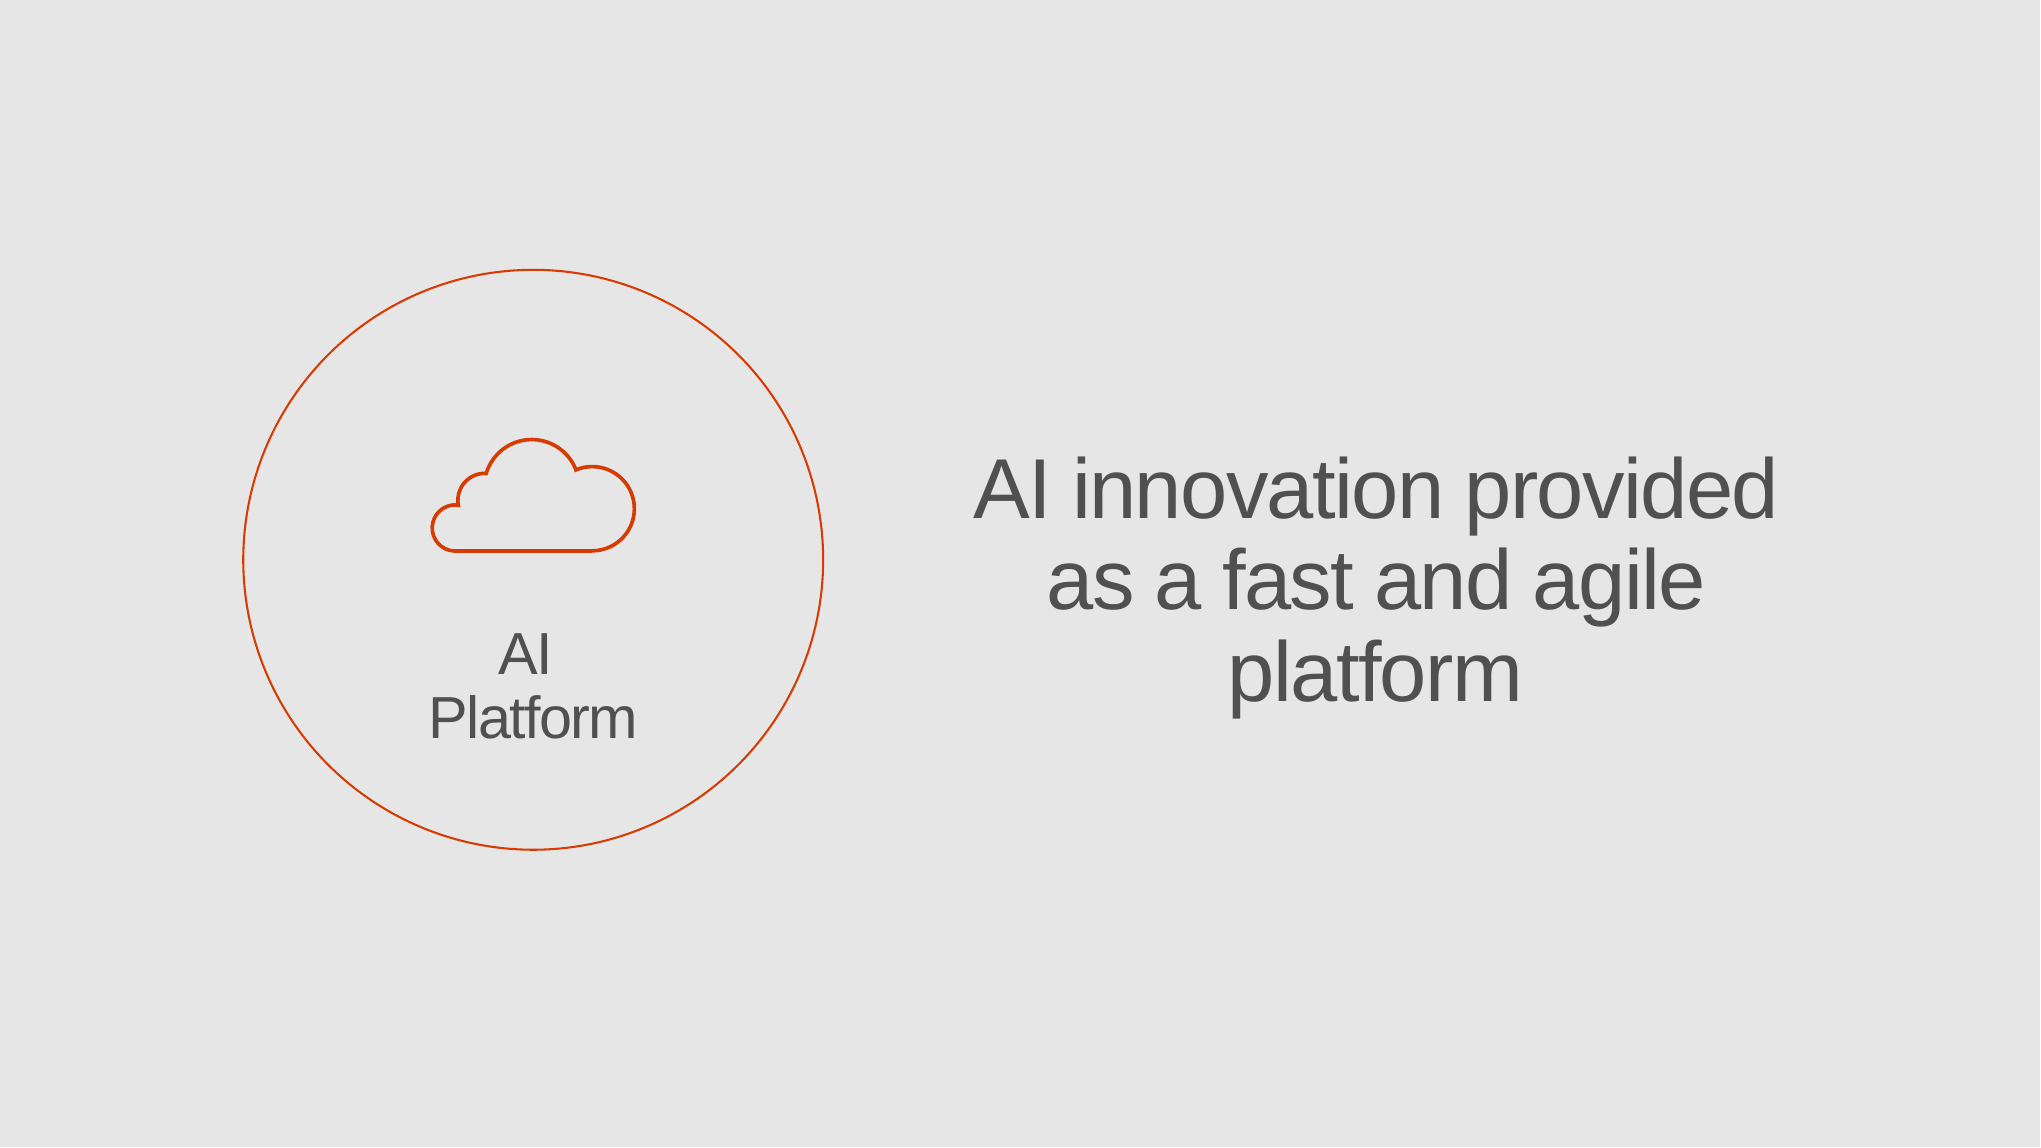

AI innovation provided as a fast and agile platform

AI
Platform